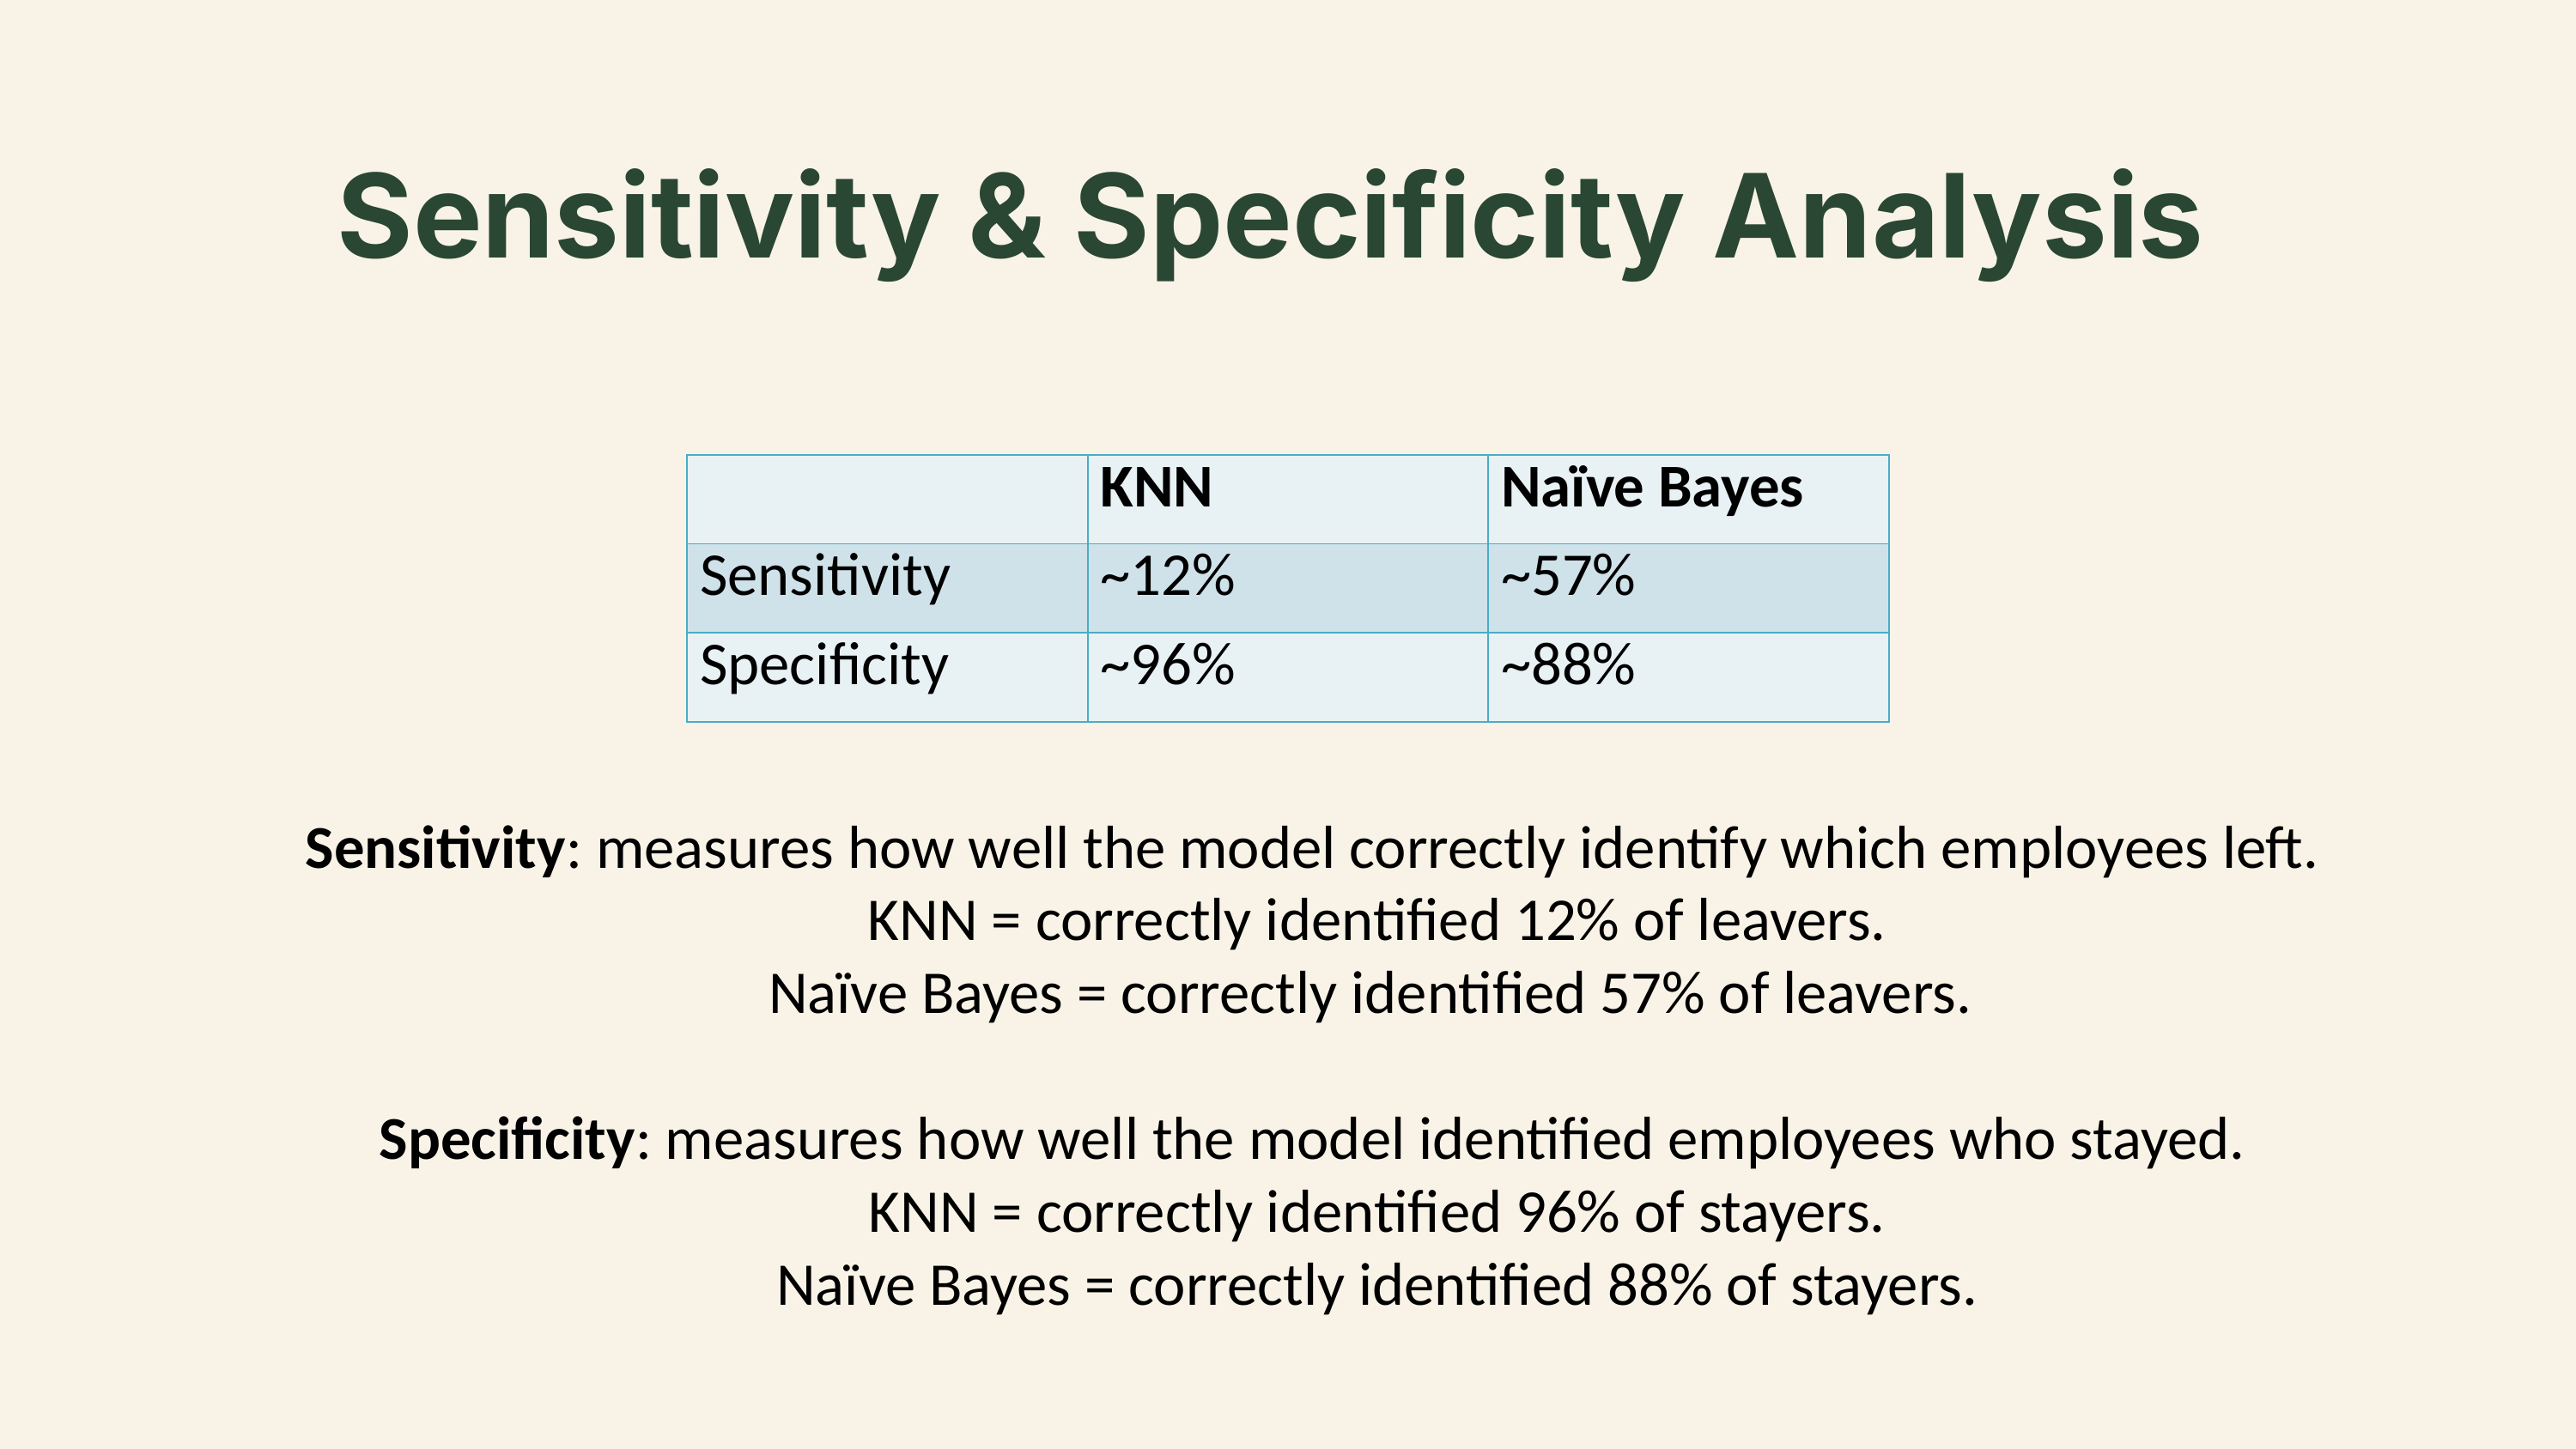

Sensitivity & Specificity Analysis
|  | KNN | Naïve Bayes |
| --- | --- | --- |
| Sensitivity | ~12% | ~57% |
| Specificity | ~96% | ~88% |
Sensitivity: measures how well the model correctly identify which employees left.
	KNN = correctly identified 12% of leavers.
	Naïve Bayes = correctly identified 57% of leavers.

Specificity: measures how well the model identified employees who stayed.
	KNN = correctly identified 96% of stayers.
	Naïve Bayes = correctly identified 88% of stayers.